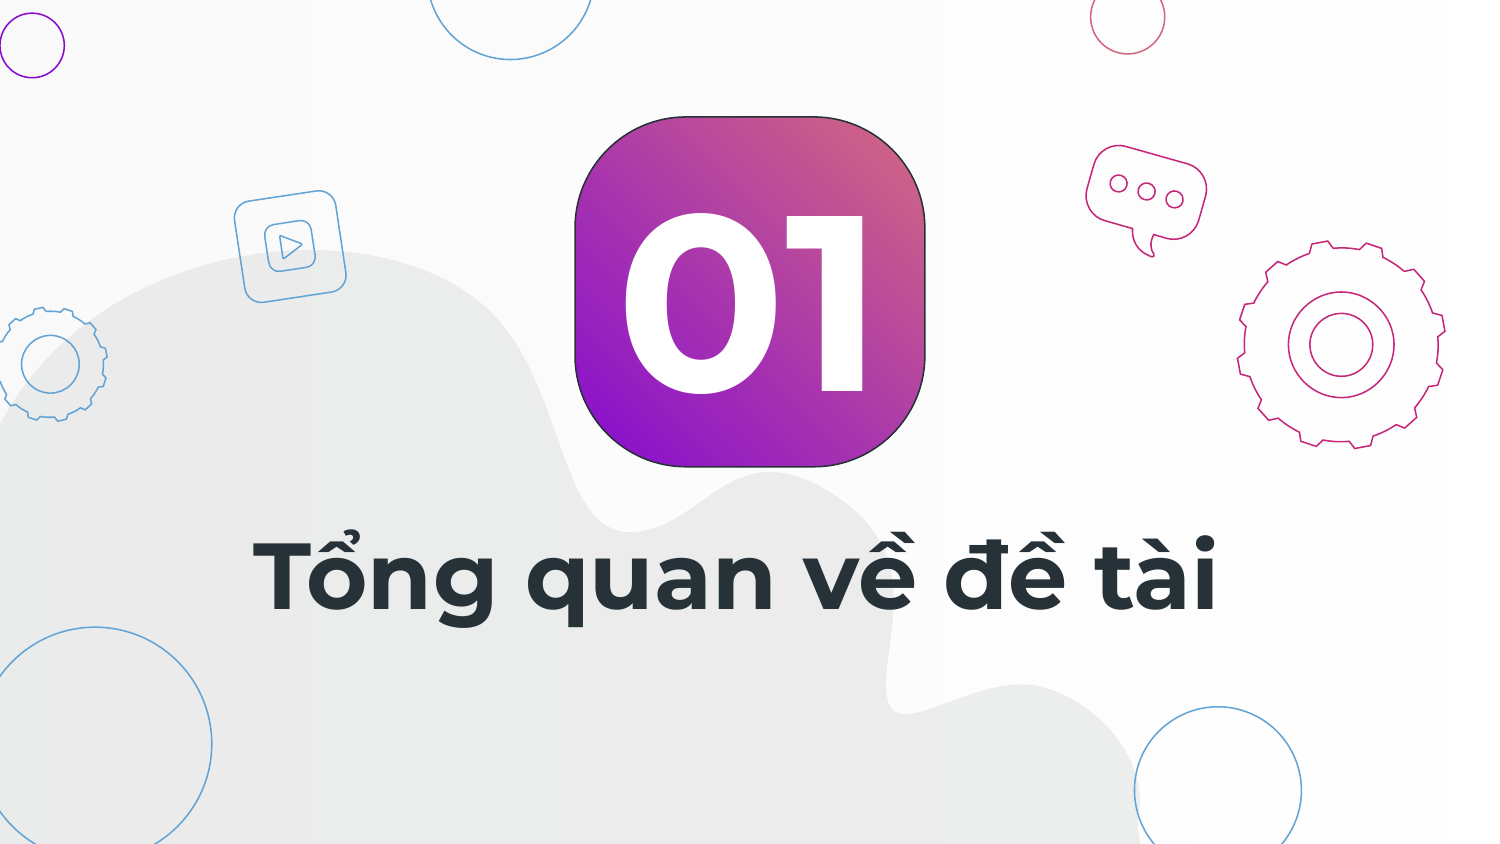

01

# Tổng quan về đề tài